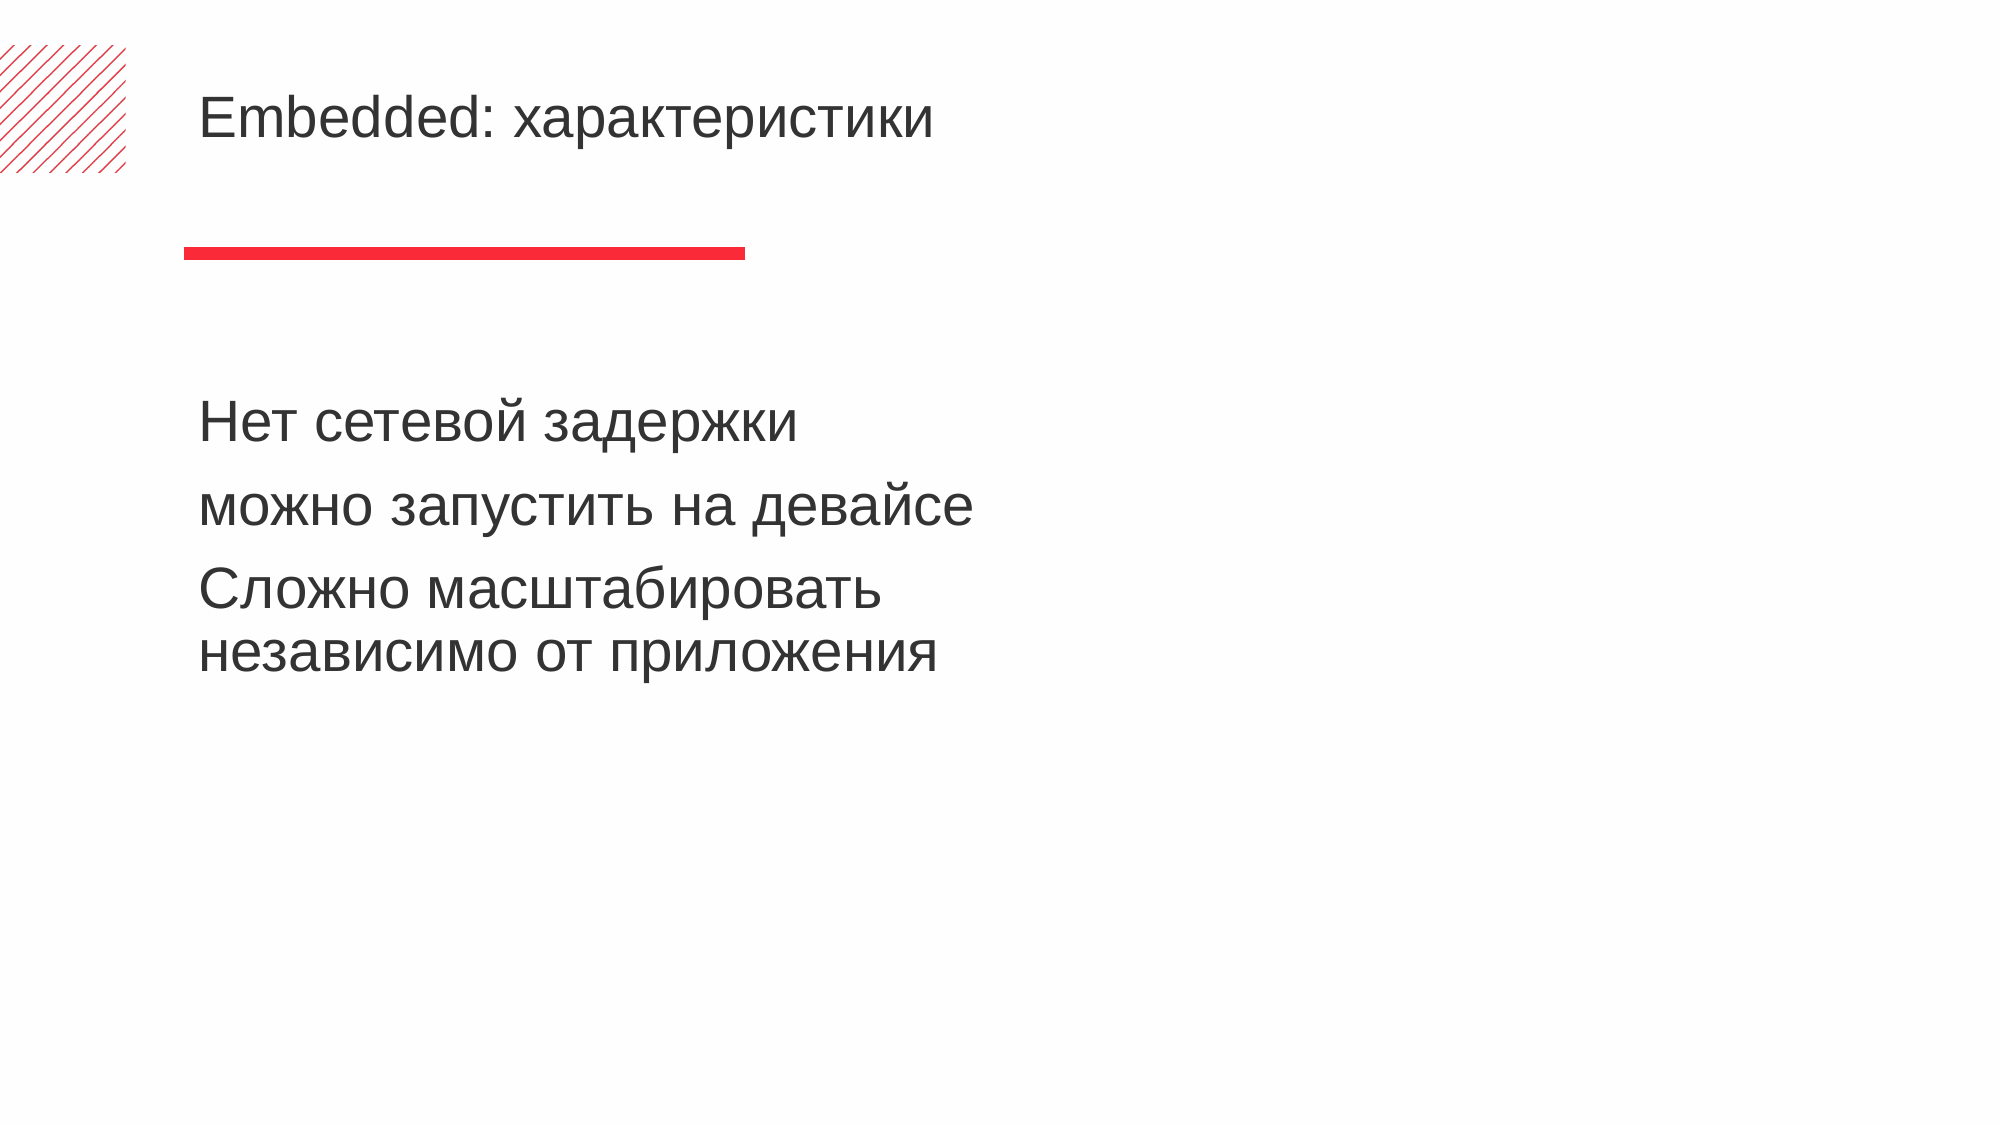

Embedded: характеристики

Нет сетевой задержки
можно запустить на девайсе
Сложно масштабировать независимо от приложения